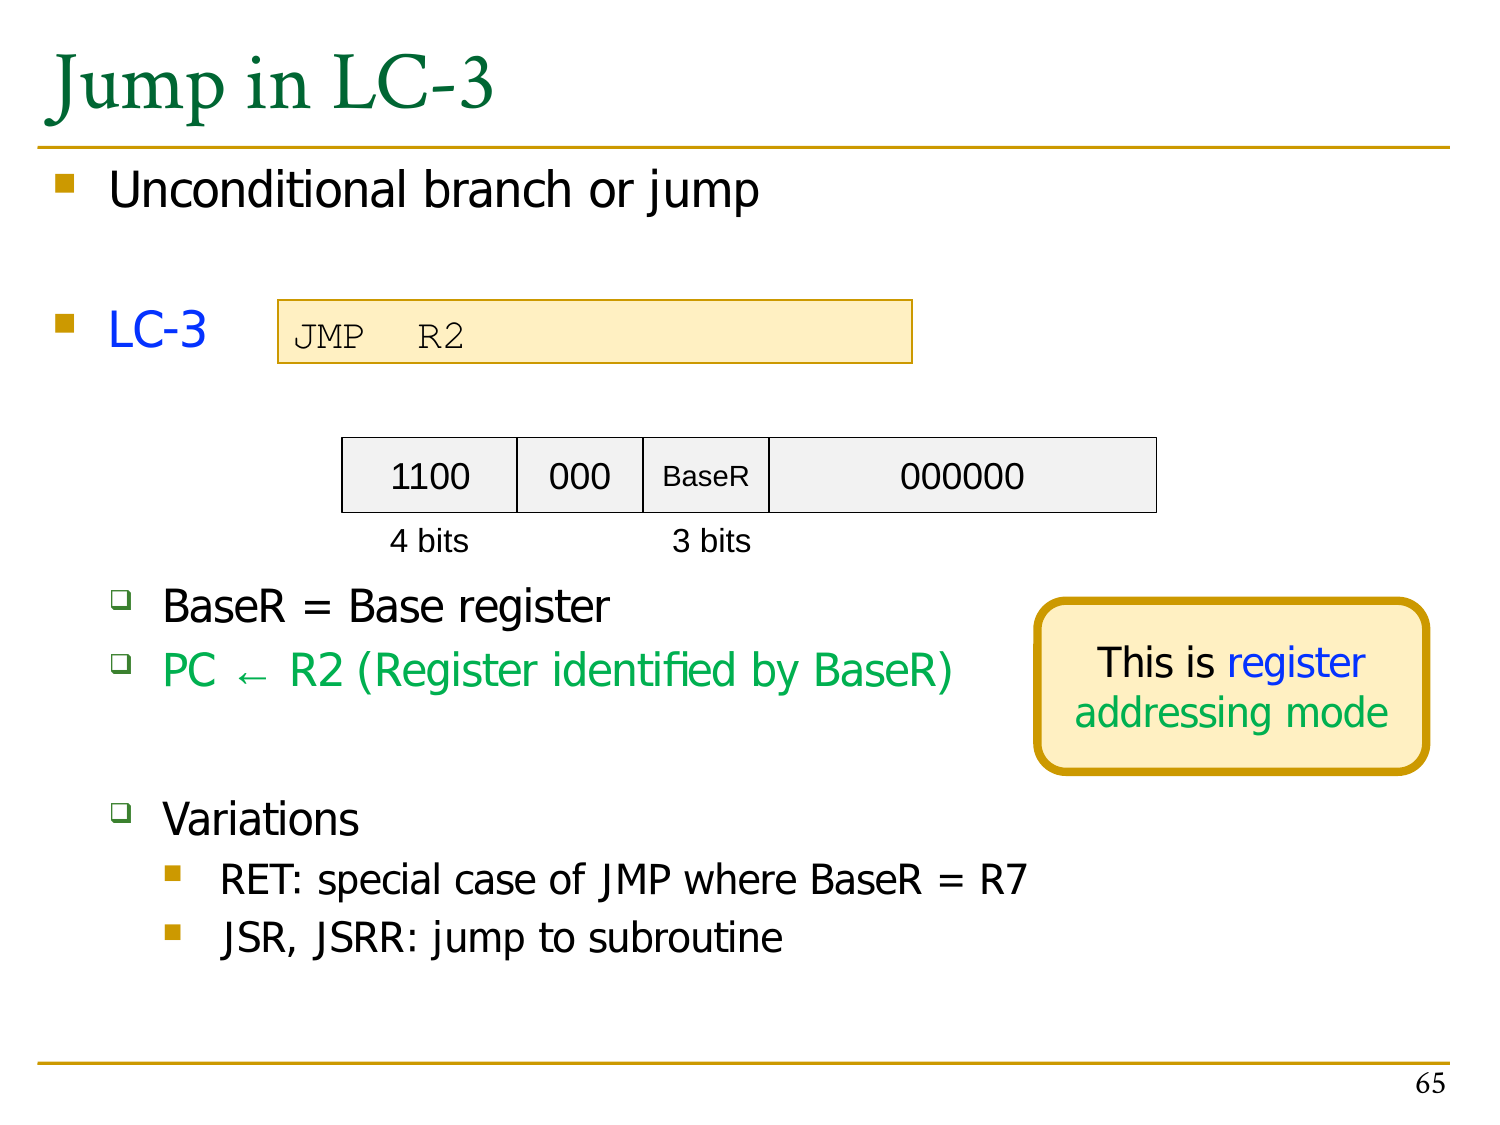

# Jump in LC-3
Unconditional branch or jump

LC-3

BaseR = Base register
PC ← R2 (Register identified by BaseR)

Variations
RET: special case of JMP where BaseR = R7
JSR, JSRR: jump to subroutine
JMP  R2
1100
000
000000
4 bits
BaseR
3 bits
This is register addressing mode
65